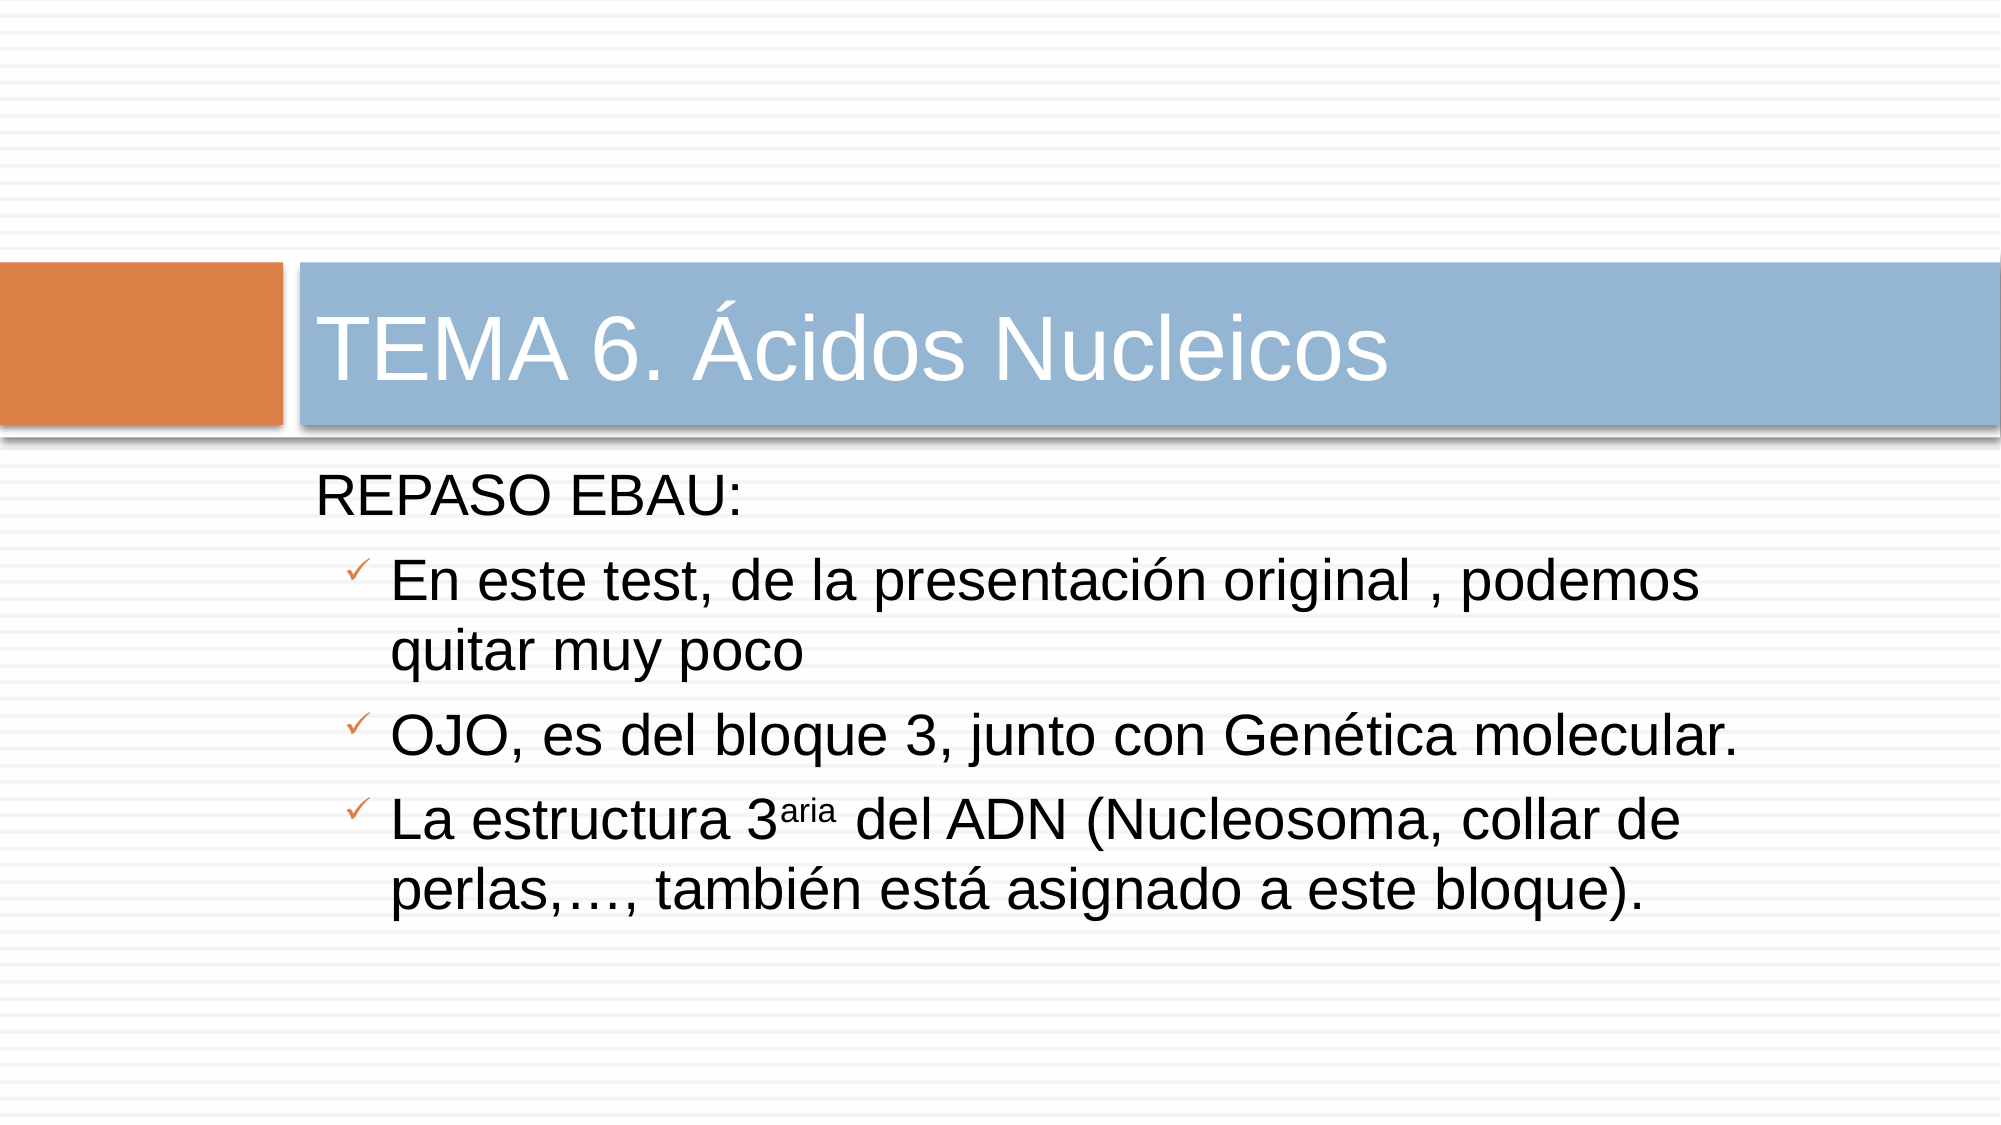

# TEMA 6. Ácidos Nucleicos
REPASO EBAU:
En este test, de la presentación original , podemos quitar muy poco
OJO, es del bloque 3, junto con Genética molecular.
La estructura 3aria  del ADN (Nucleosoma, collar de perlas,…, también está asignado a este bloque).